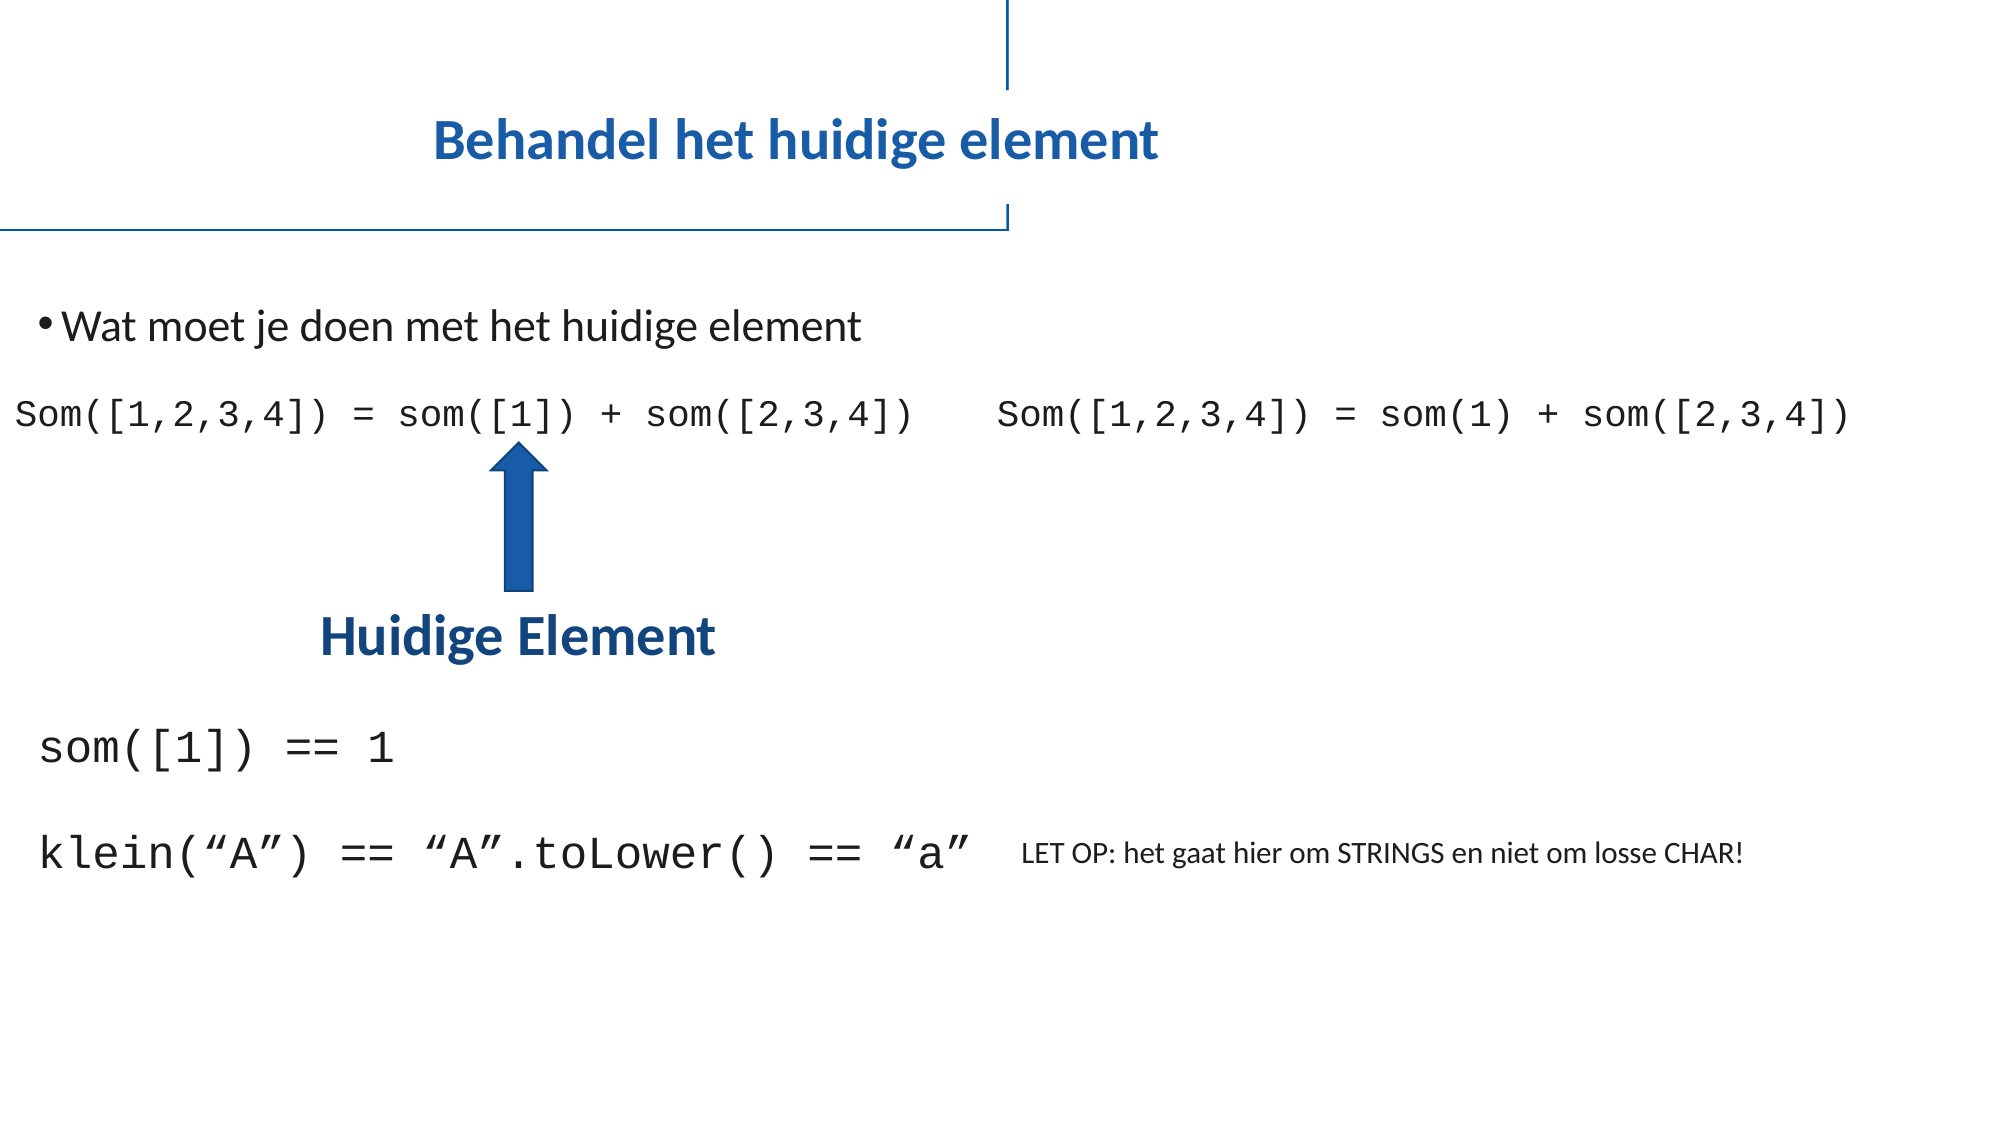

# Behandel het huidige element
Wat moet je doen met het huidige element
Som([1,2,3,4]) = som([1]) + som([2,3,4])
Som([1,2,3,4]) = som(1) + som([2,3,4])

Huidige Element
som([1]) == 1
klein(“A”) == “A”.toLower() == “a”
LET OP: het gaat hier om STRINGS en niet om losse CHAR!